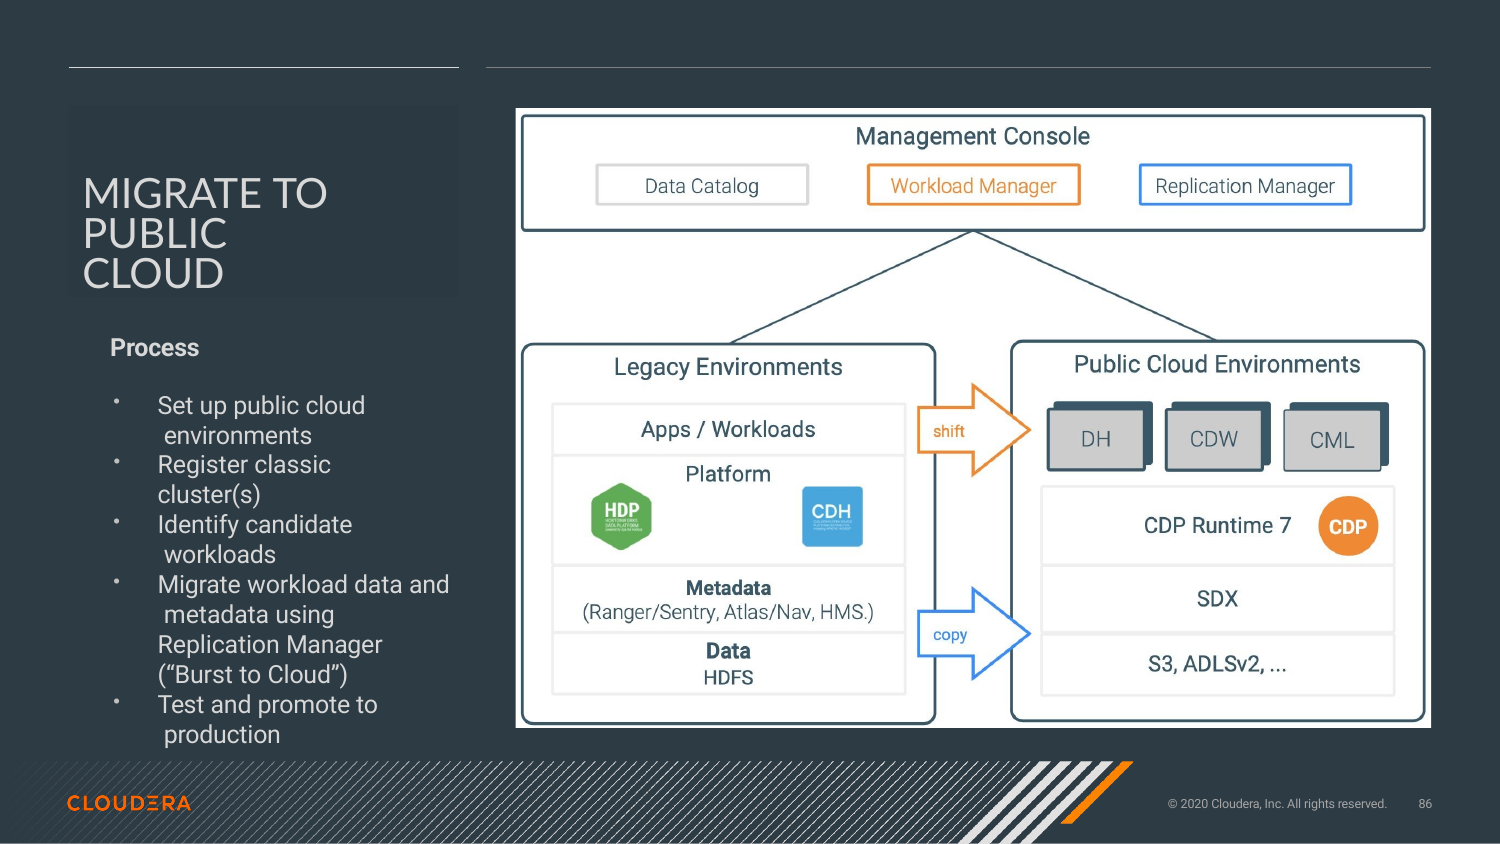

# MIGRATE TO  PUBLIC CLOUD

Process

Set up public cloud  environments
Register classic cluster(s)
Identify candidate  workloads
Migrate workload data and  metadata using  Replication Manager  (“Burst to Cloud”)
Test and promote to  production

© 2020 Cloudera, Inc. All rights reserved.
86